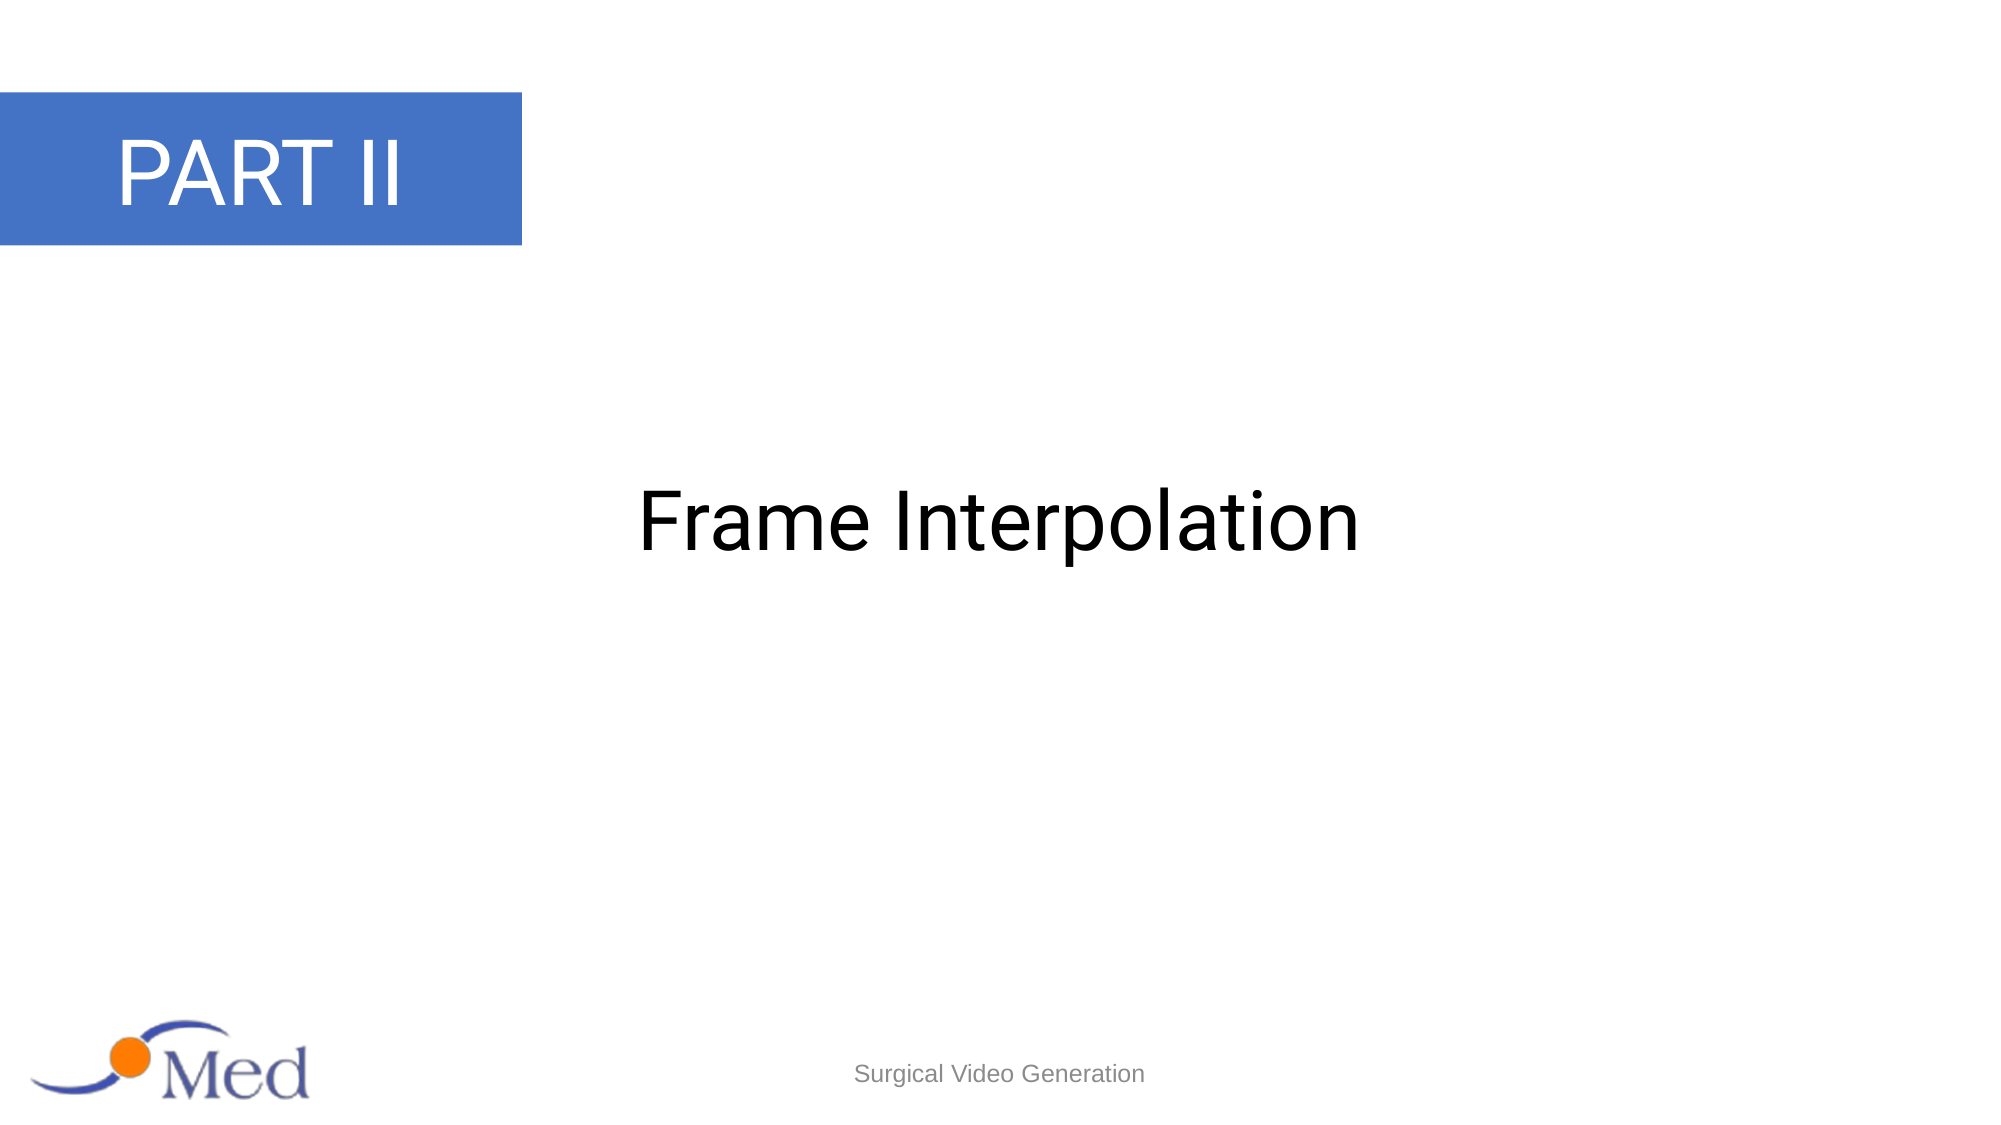

PART II
# Frame Interpolation

Surgical Video Generation
18